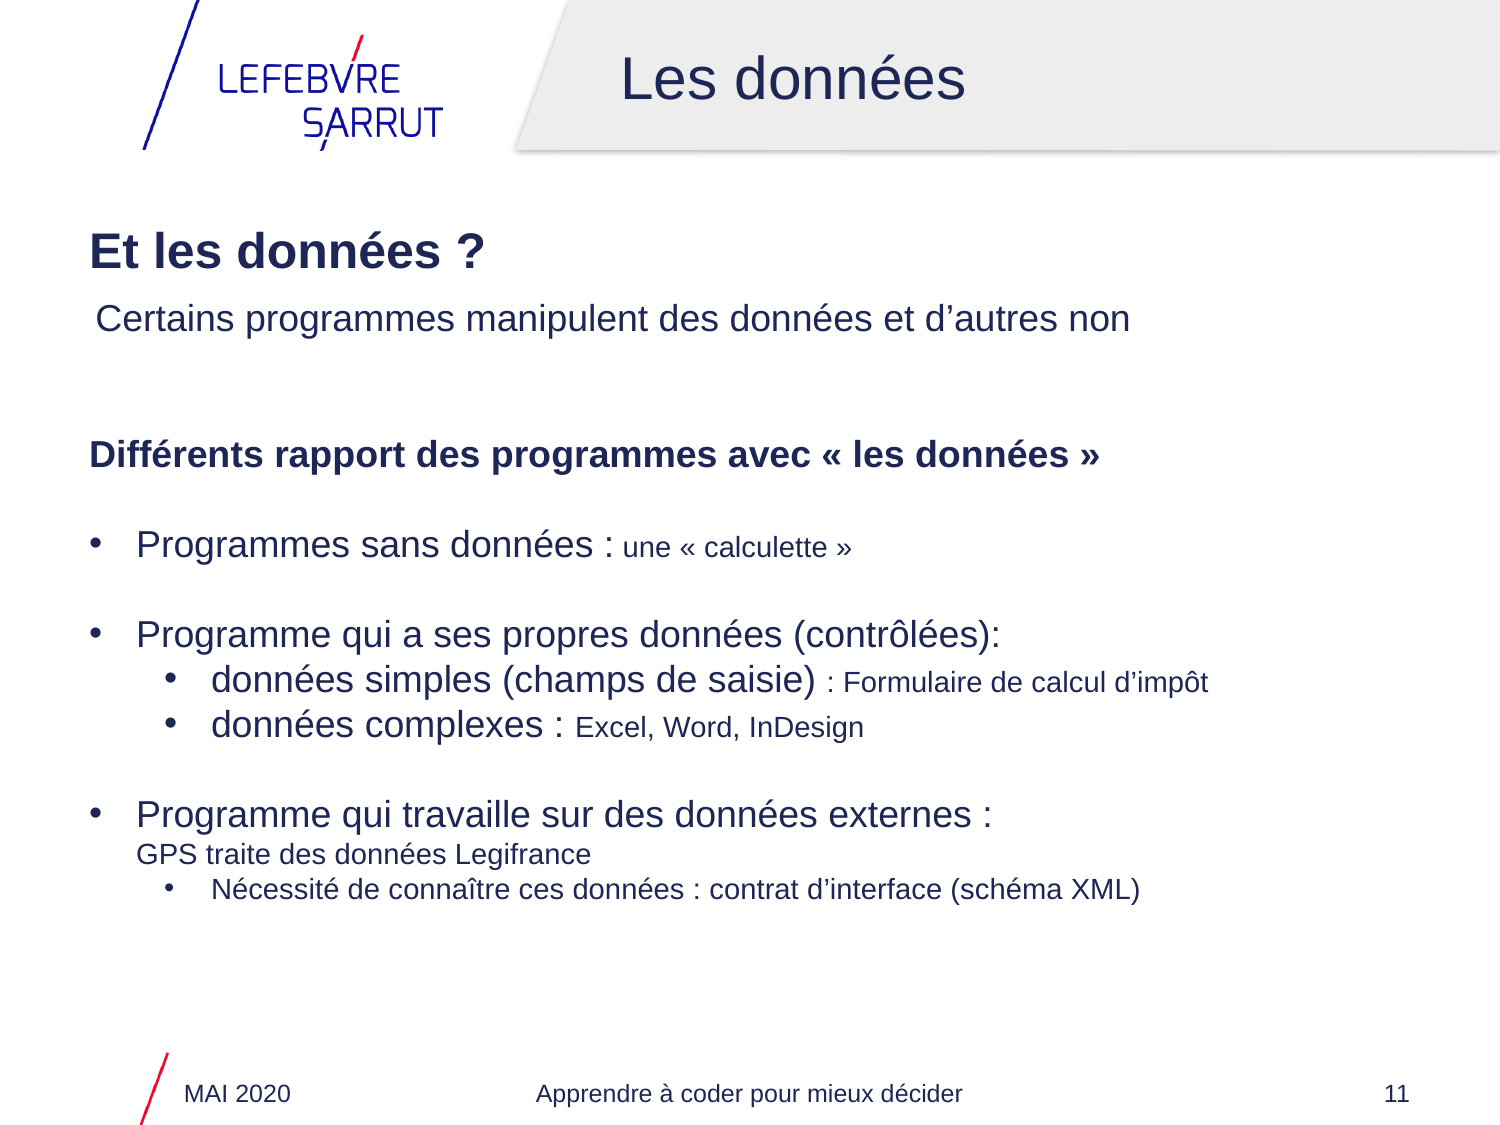

# Les données
Et les données ?
Certains programmes manipulent des données et d’autres non
Différents rapport des programmes avec « les données »

Programmes sans données : une « calculette »

Programme qui a ses propres données (contrôlées):
données simples (champs de saisie) : Formulaire de calcul d’impôt
données complexes : Excel, Word, InDesign

Programme qui travaille sur des données externes :
GPS traite des données Legifrance
Nécessité de connaître ces données : contrat d’interface (schéma XML)
MAI 2020
Apprendre à coder pour mieux décider
11